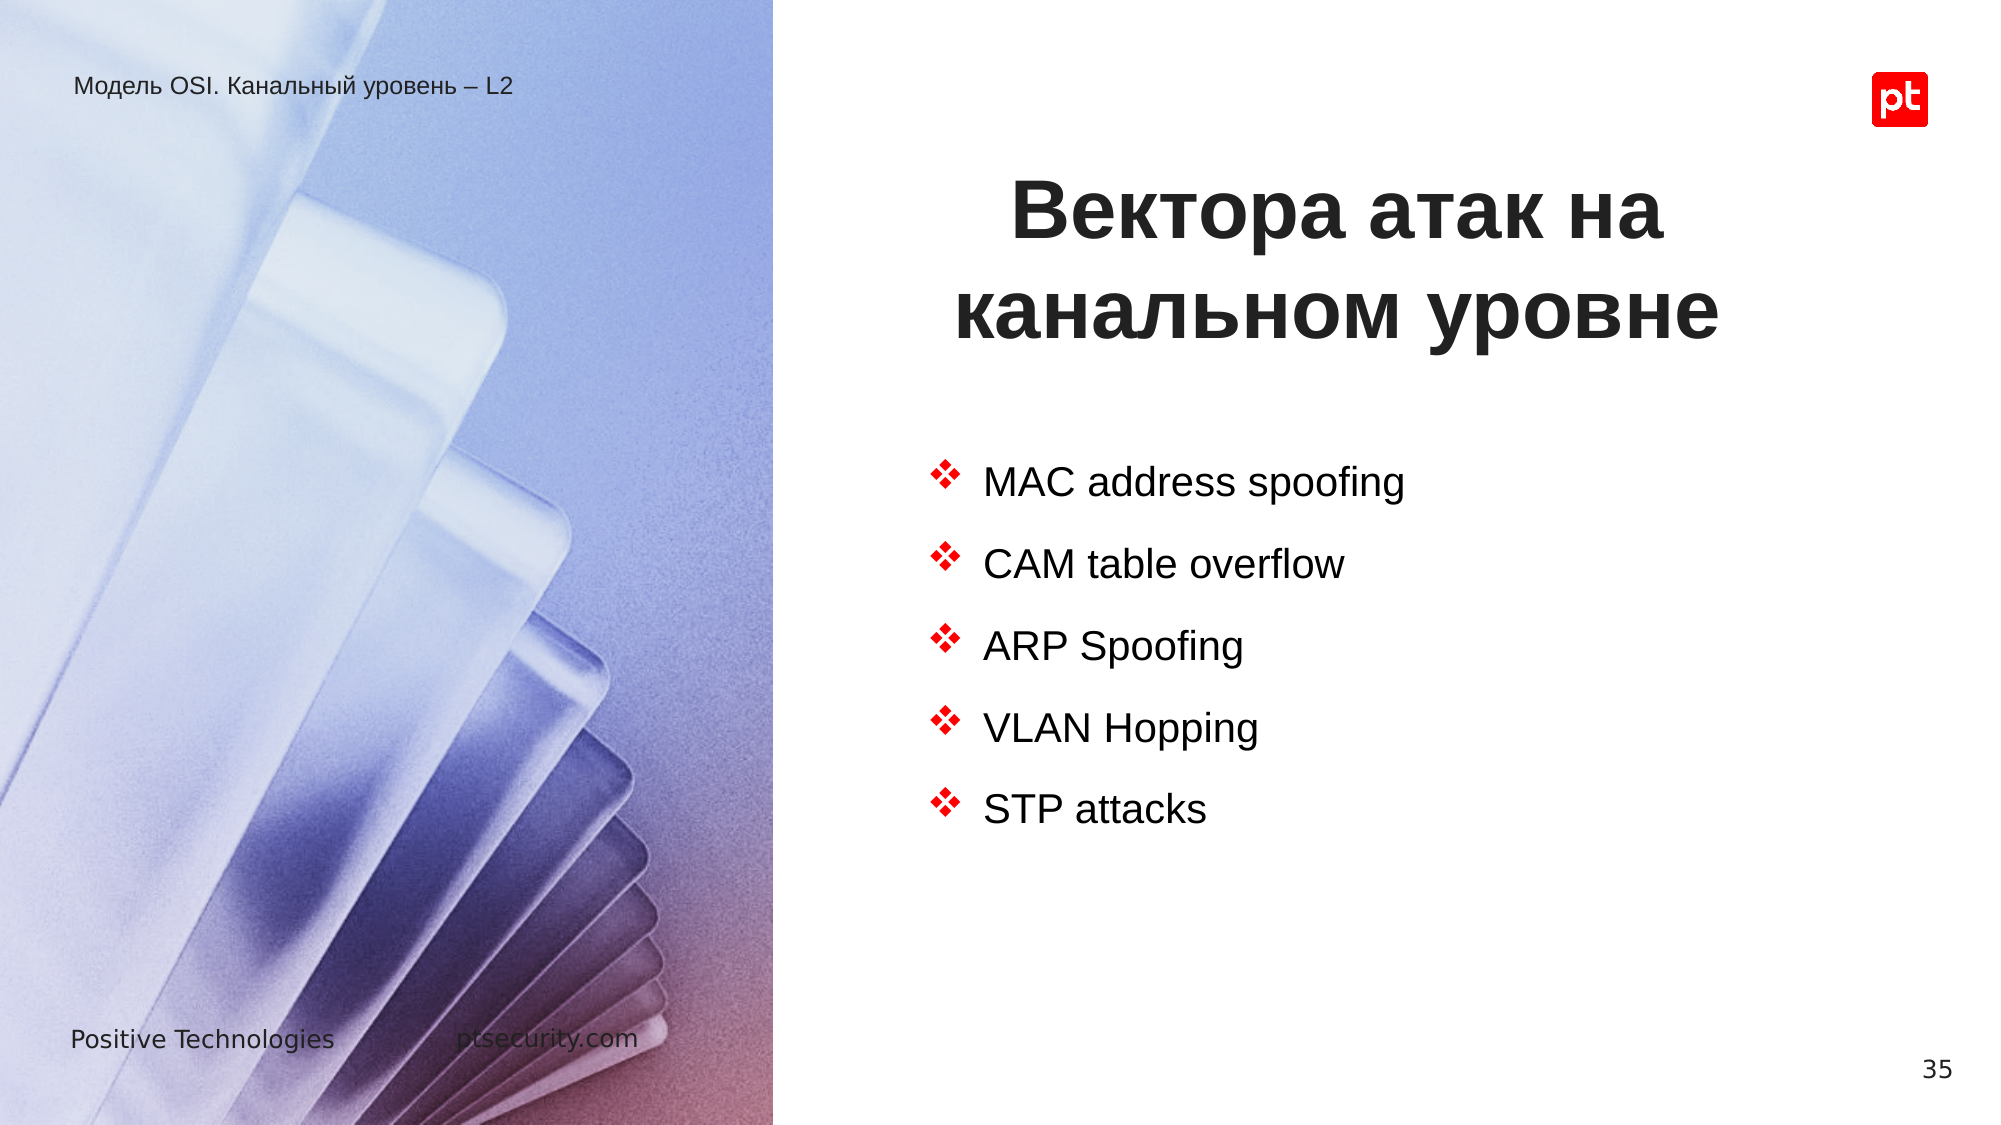

Модель OSI. Канальный уровень – L2
# Вектора атак на канальном уровне
MAC address spoofing
CAM table overflow
ARP Spoofing
VLAN Hopping
STP attacks
35